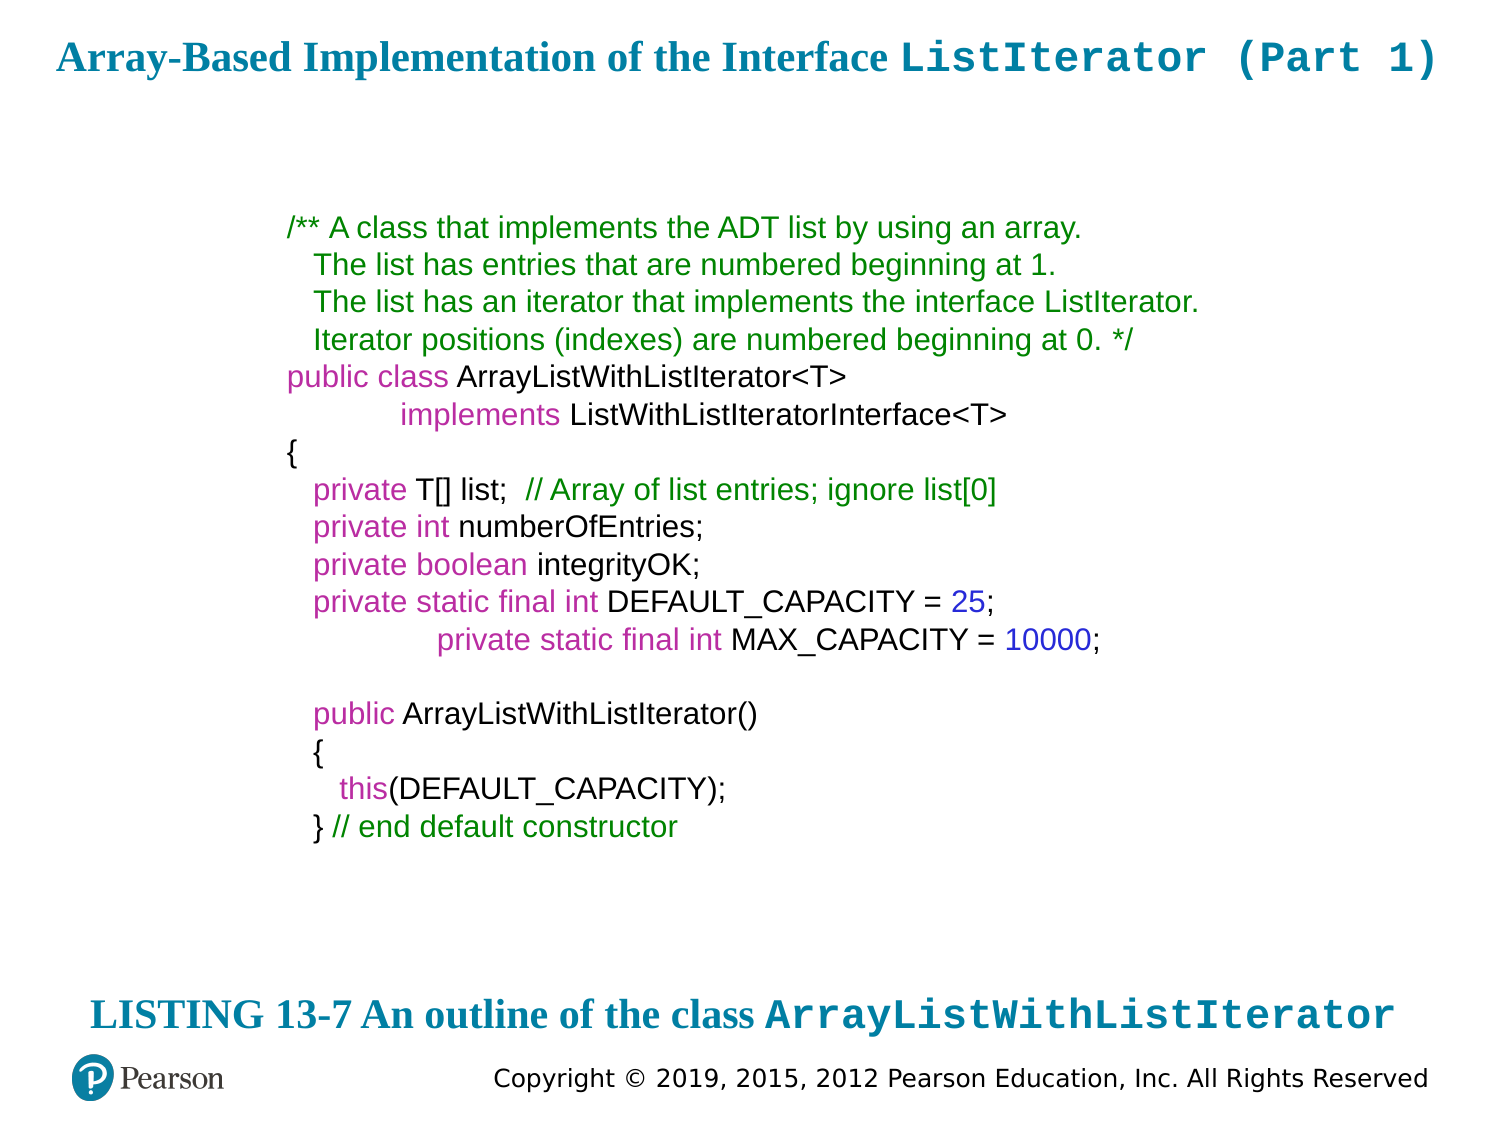

# Array-Based Implementation of the Interface ListIterator (Part 1)
/** A class that implements the ADT list by using an array.
   The list has entries that are numbered beginning at 1.
   The list has an iterator that implements the interface ListIterator.
   Iterator positions (indexes) are numbered beginning at 0. */
public class ArrayListWithListIterator<T>
             implements ListWithListIteratorInterface<T>
{
   private T[] list;  // Array of list entries; ignore list[0]
   private int numberOfEntries;
   private boolean integrityOK;
   private static final int DEFAULT_CAPACITY = 25;
	private static final int MAX_CAPACITY = 10000;

   public ArrayListWithListIterator()
   {
      this(DEFAULT_CAPACITY);
   } // end default constructor
LISTING 13-7 An outline of the class ArrayListWithListIterator